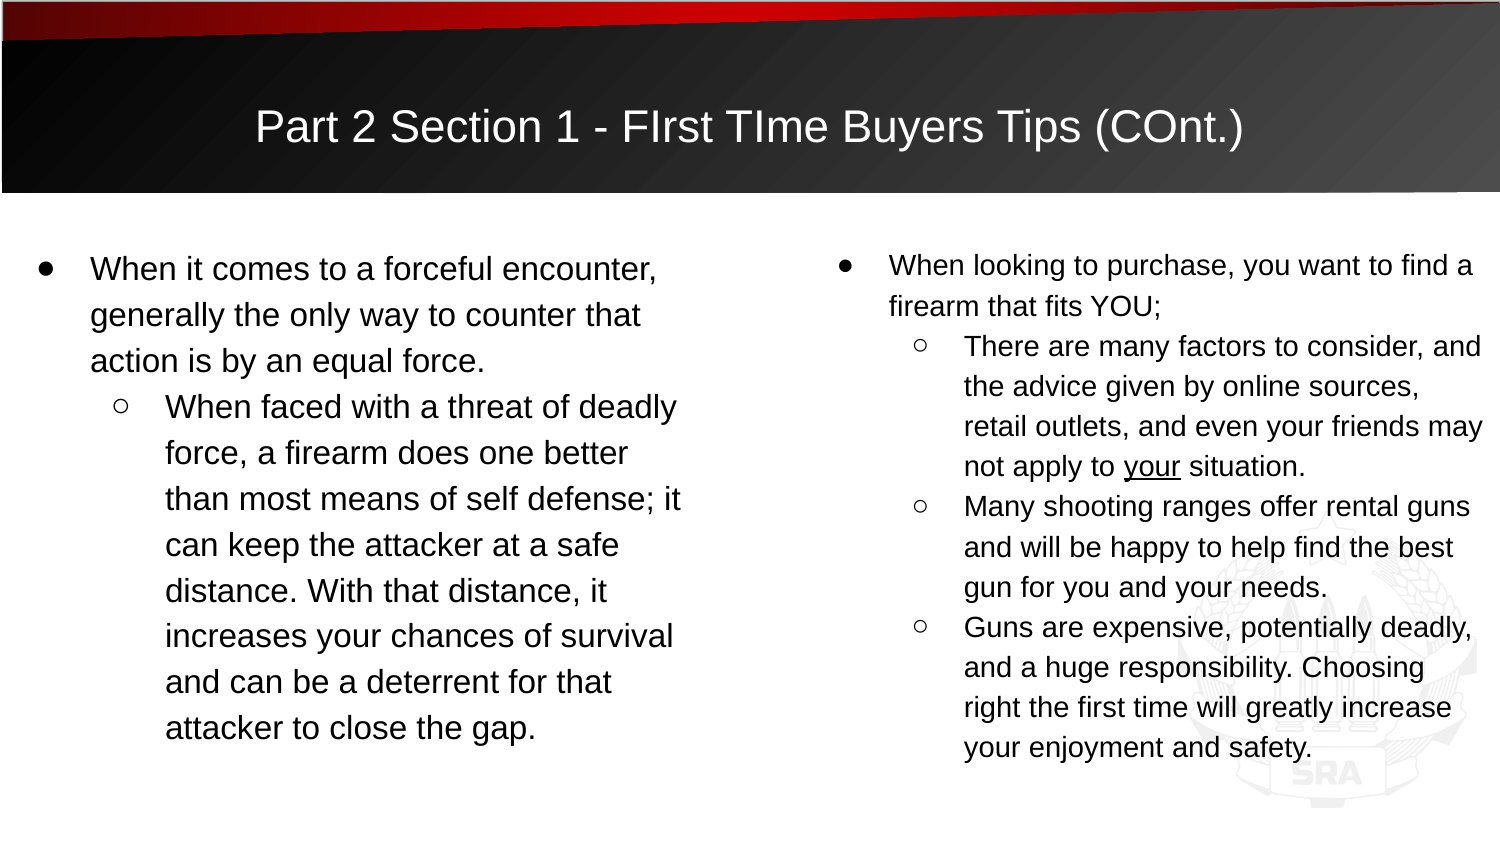

# Part 2 Section 1 - FIrst TIme Buyers Tips (COnt.)
When it comes to a forceful encounter, generally the only way to counter that action is by an equal force.
When faced with a threat of deadly force, a firearm does one better than most means of self defense; it can keep the attacker at a safe distance. With that distance, it increases your chances of survival and can be a deterrent for that attacker to close the gap.
When looking to purchase, you want to find a firearm that fits YOU;
There are many factors to consider, and the advice given by online sources, retail outlets, and even your friends may not apply to your situation.
Many shooting ranges offer rental guns and will be happy to help find the best gun for you and your needs.
Guns are expensive, potentially deadly, and a huge responsibility. Choosing right the first time will greatly increase your enjoyment and safety.